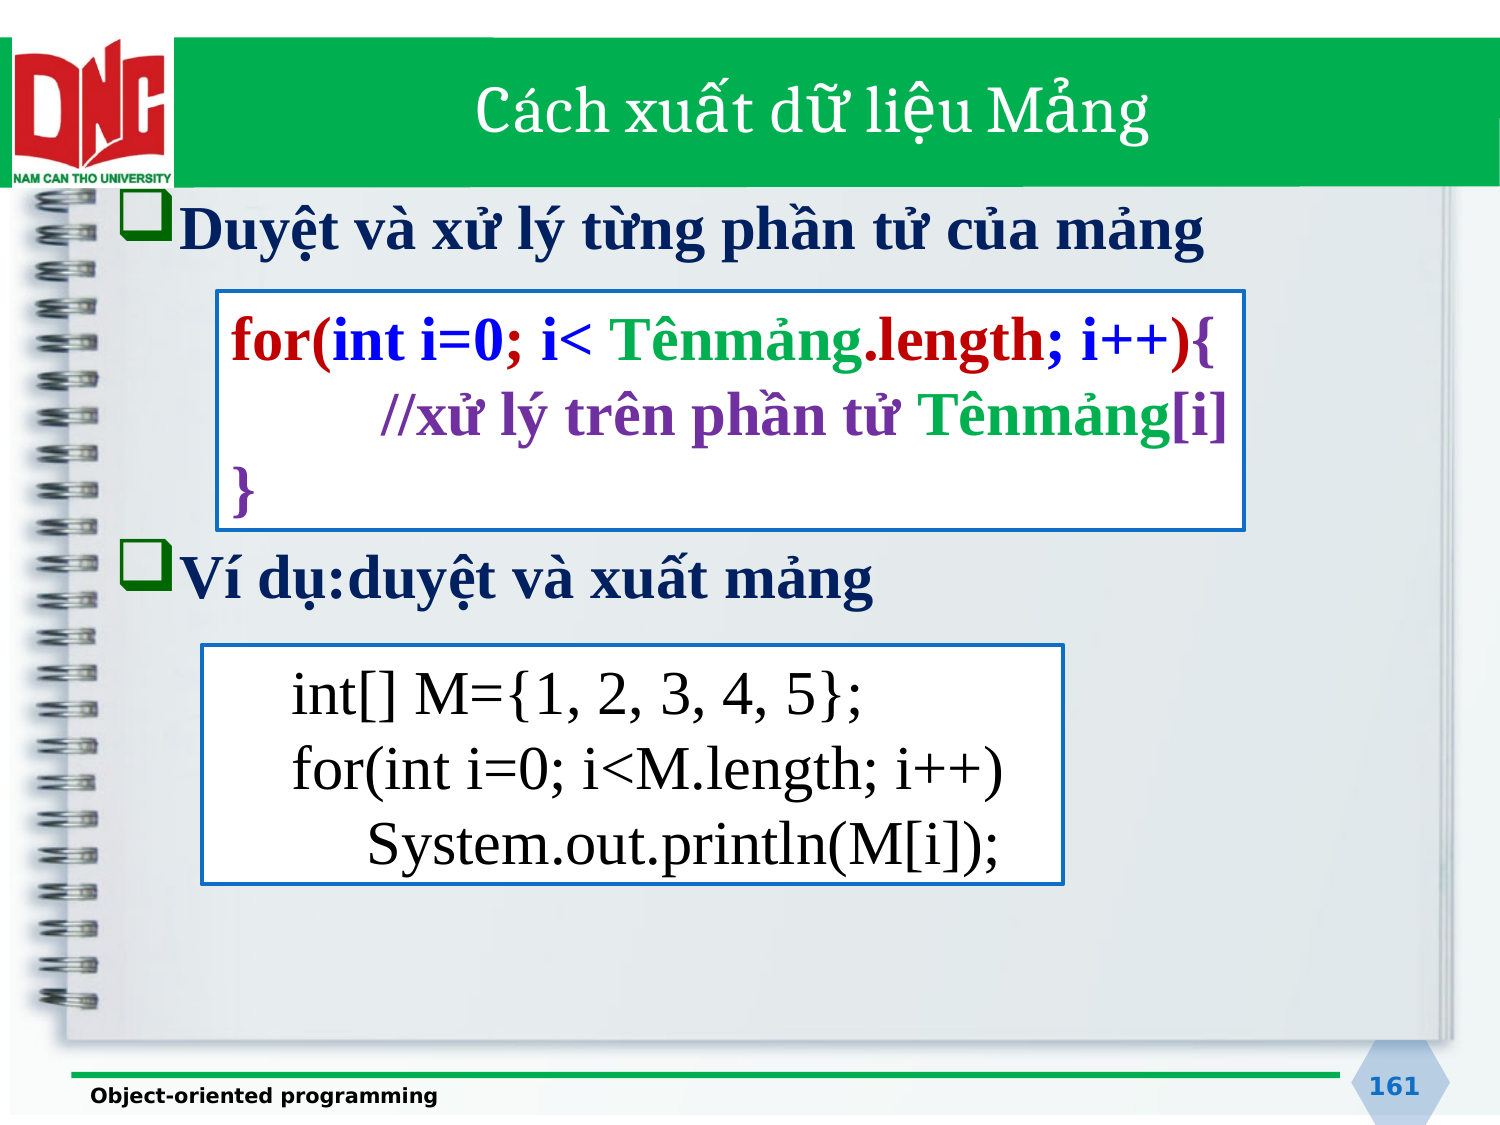

# Cách xuất dữ liệu Mảng
Duyệt và xử lý từng phần tử của mảng

Ví dụ:duyệt và xuất mảng

for(int i=0; i< Tênmảng.length; i++){
	//xử lý trên phần tử Tênmảng[i]
}
int[] M={1, 2, 3, 4, 5};
for(int i=0; i<M.length; i++)
System.out.println(M[i]);
161
Object-oriented programming